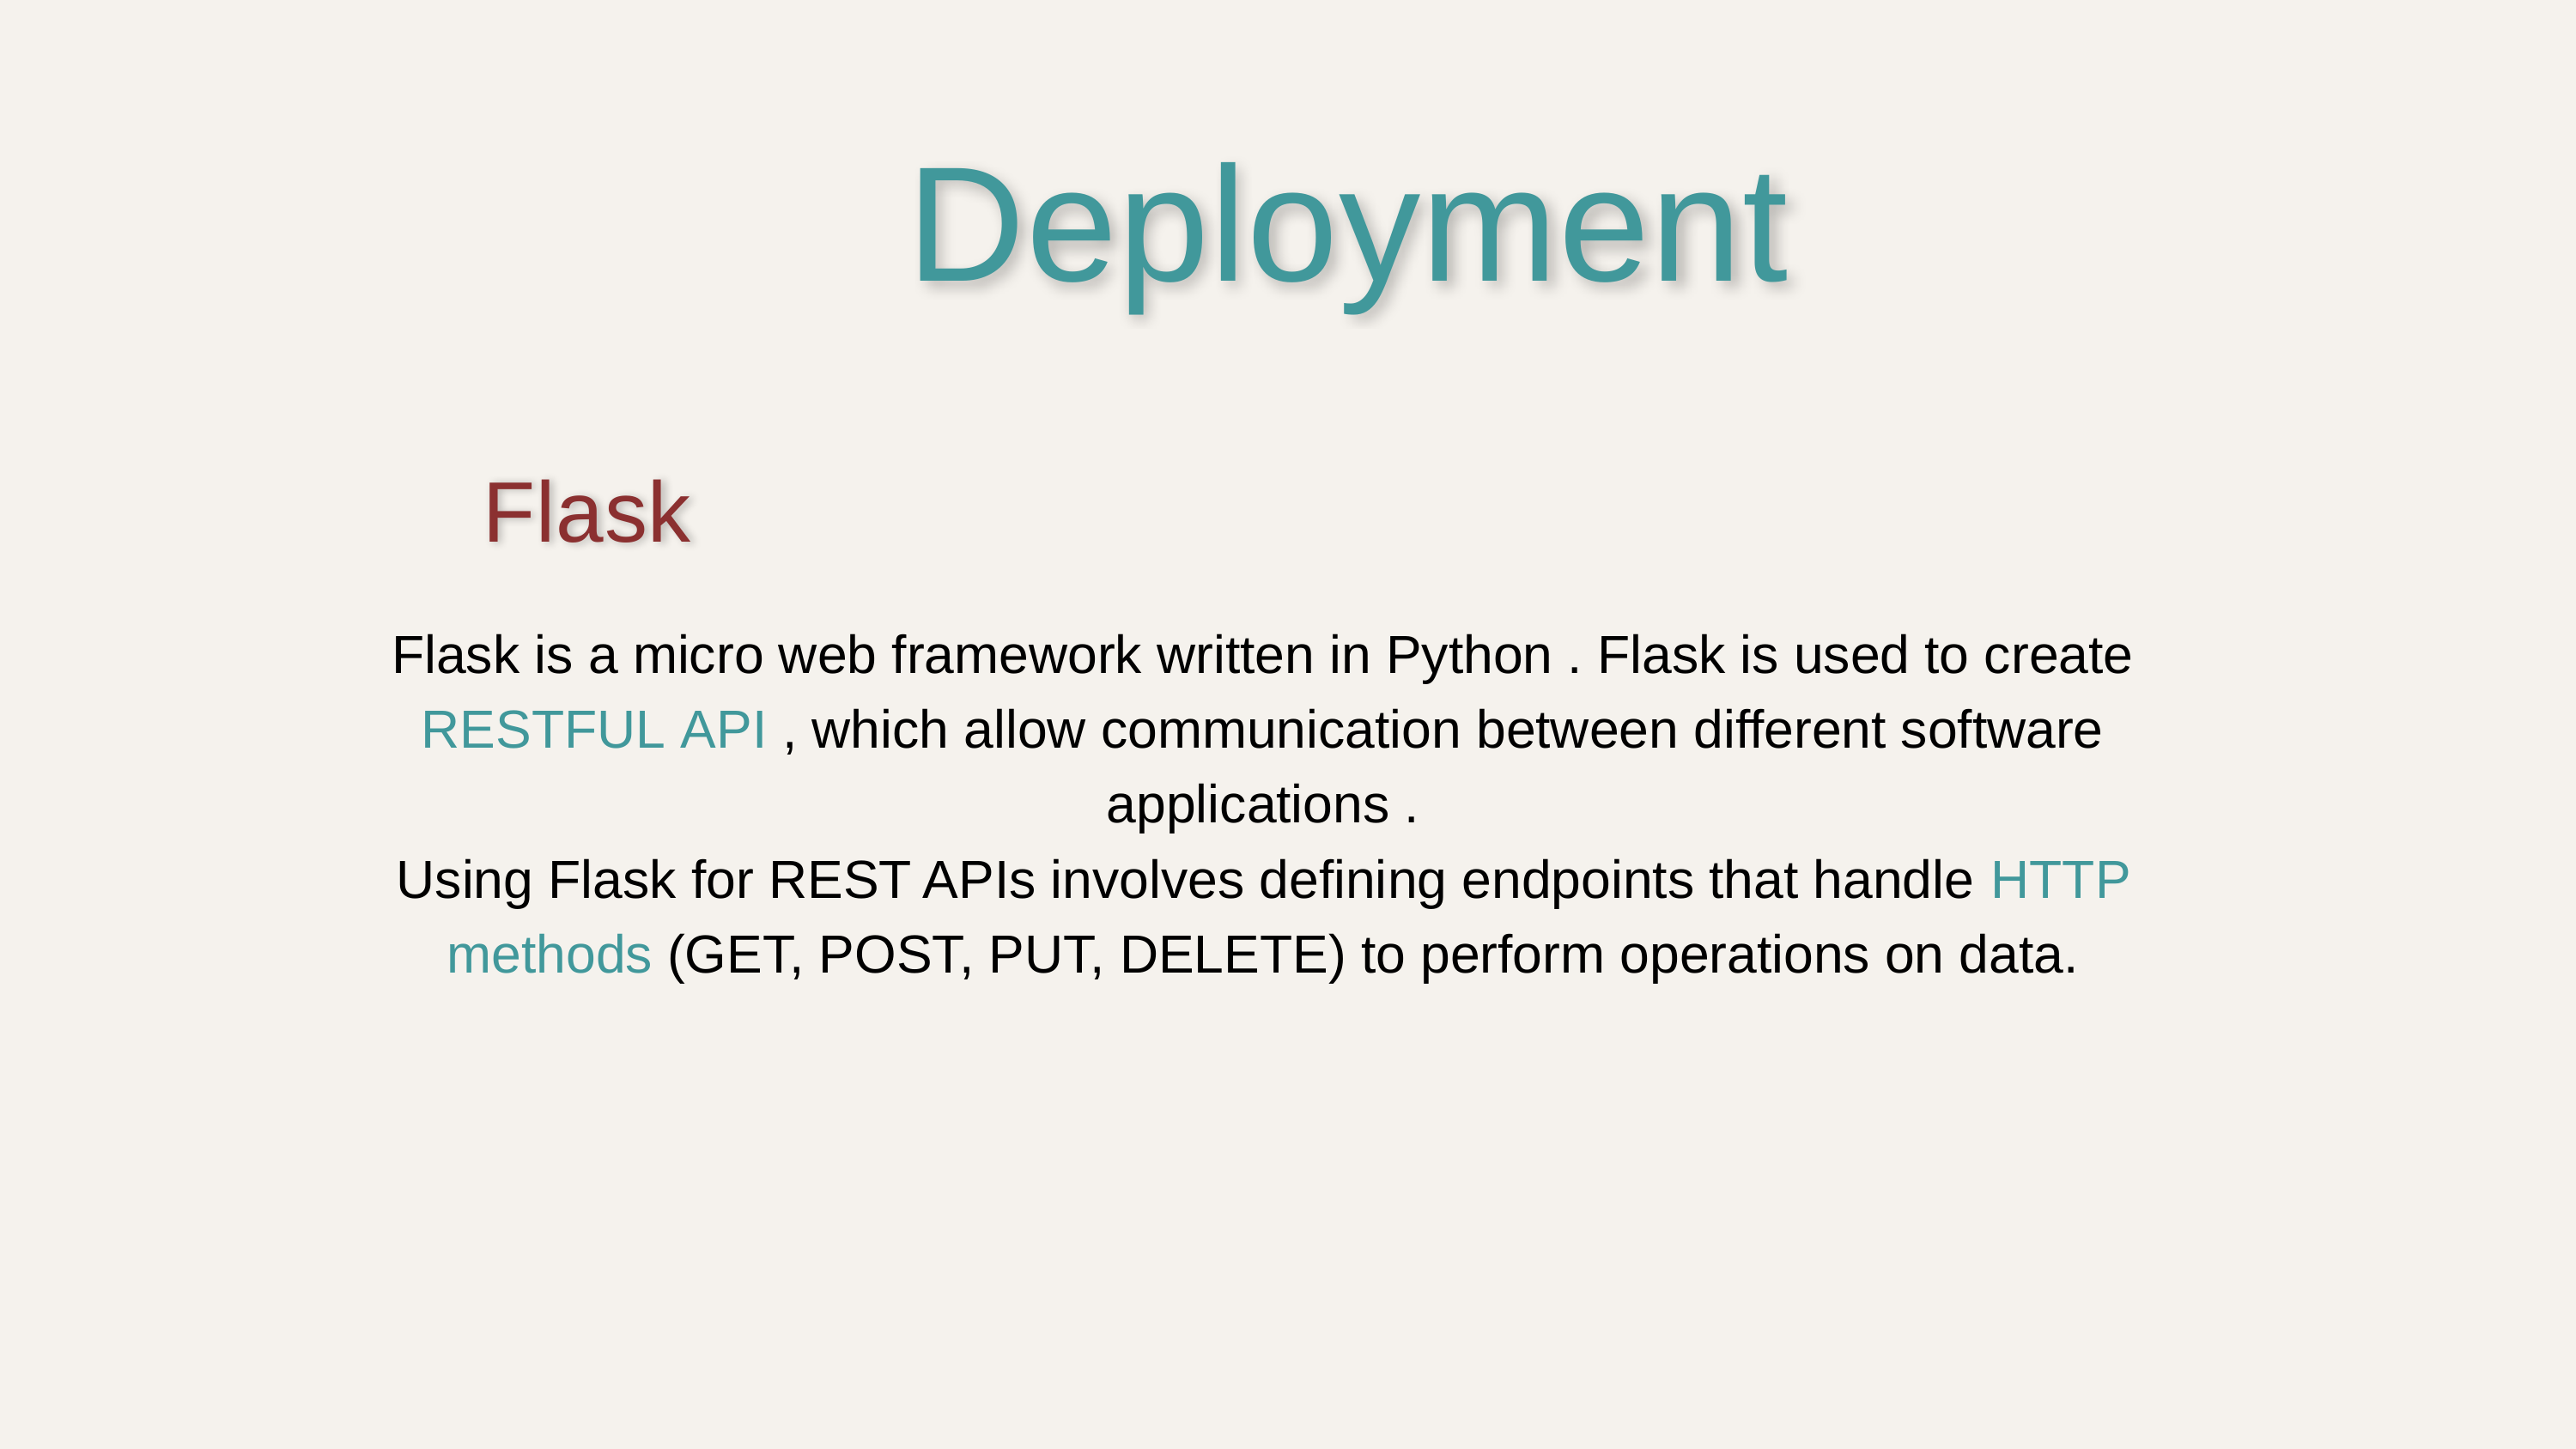

Deployment
Flask
Flask is a micro web framework written in Python . Flask is used to create RESTFUL API , which allow communication between different software applications .
Using Flask for REST APIs involves defining endpoints that handle HTTP methods (GET, POST, PUT, DELETE) to perform operations on data.